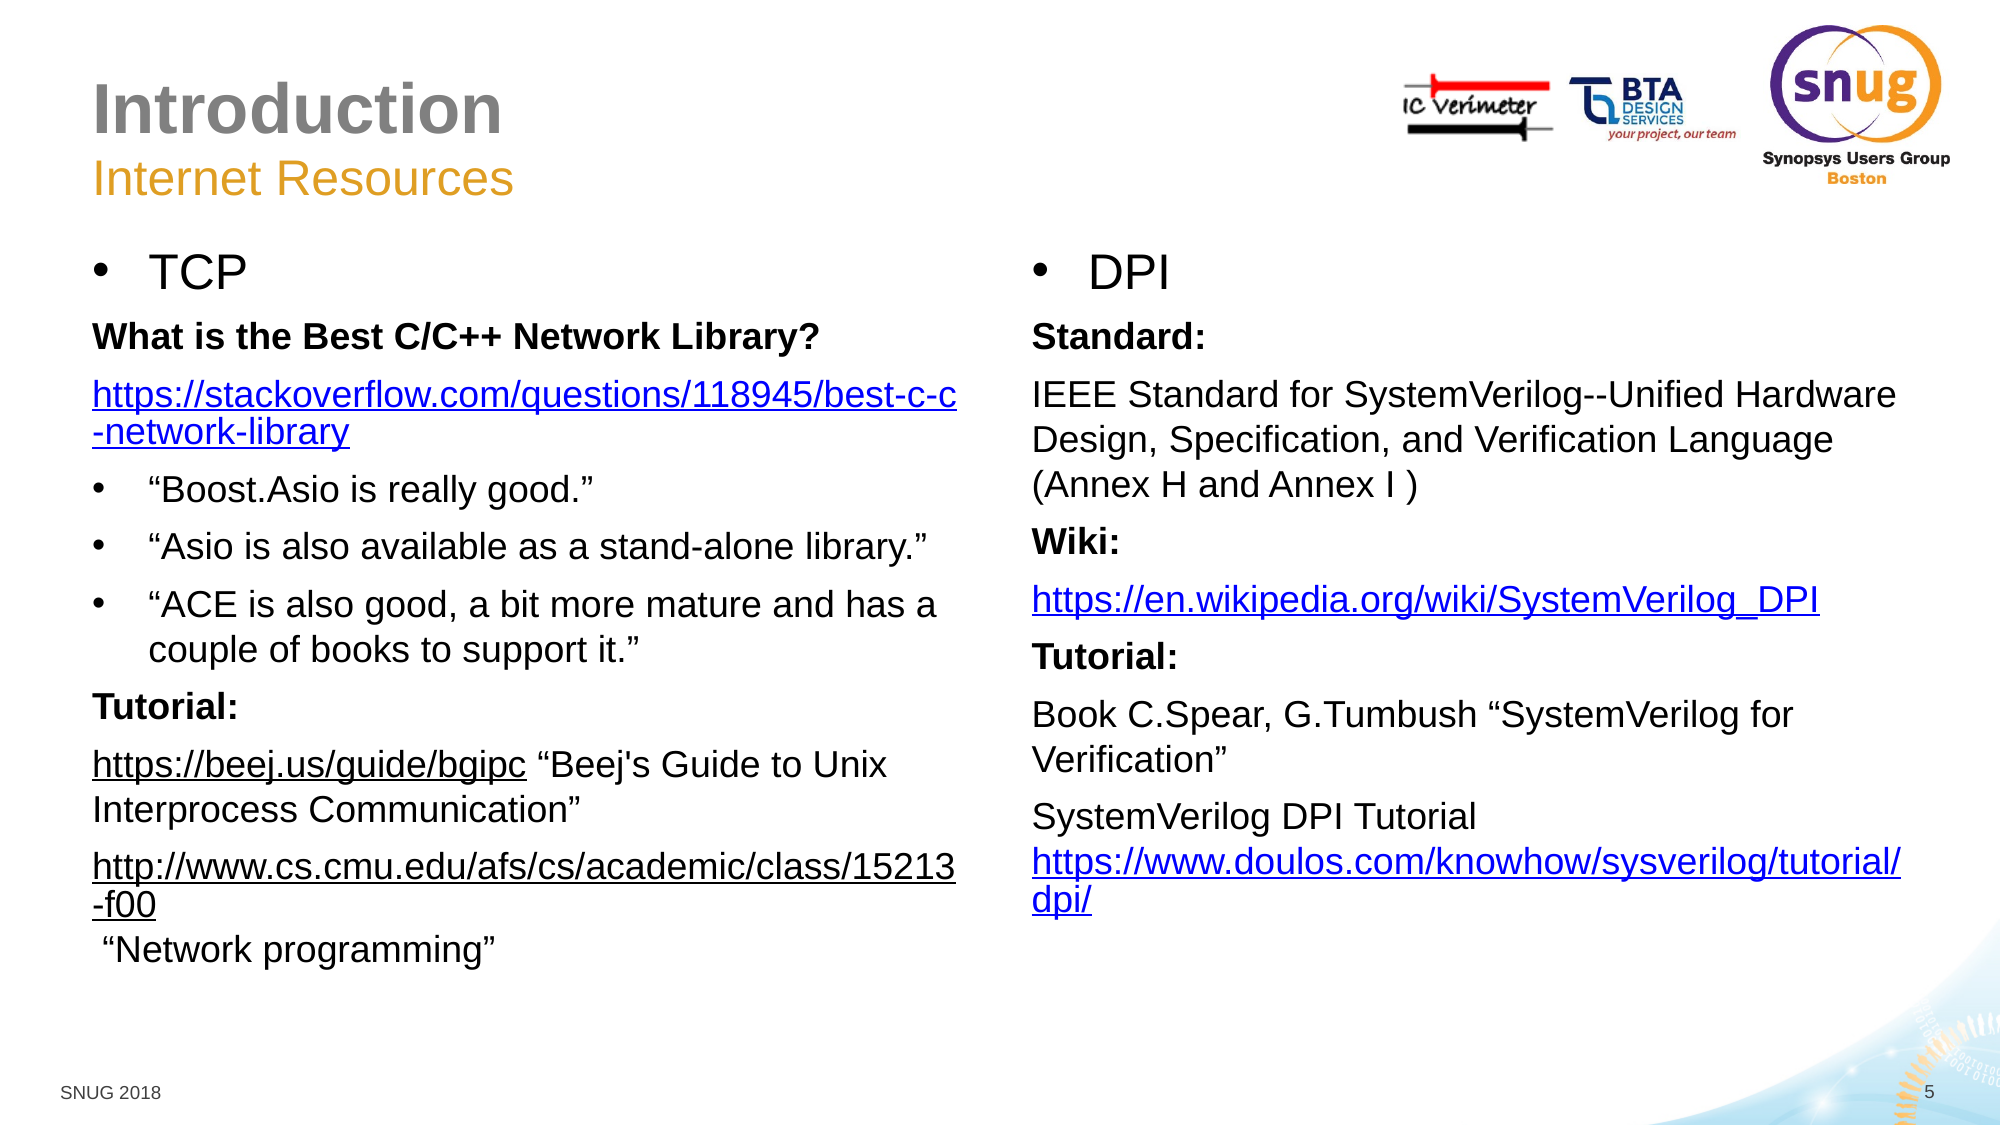

# Introduction
Internet Resources
TCP
What is the Best C/C++ Network Library?
https://stackoverflow.com/questions/118945/best-c-c-network-library
“Boost.Asio is really good.”
“Asio is also available as a stand-alone library.”
“ACE is also good, a bit more mature and has a couple of books to support it.”
Tutorial:
https://beej.us/guide/bgipc “Beej's Guide to Unix Interprocess Communication”
http://www.cs.cmu.edu/afs/cs/academic/class/15213-f00 “Network programming”

DPI
Standard:
IEEE Standard for SystemVerilog--Unified Hardware Design, Specification, and Verification Language (Annex H and Annex I )
Wiki:
https://en.wikipedia.org/wiki/SystemVerilog_DPI
Tutorial:
Book C.Spear, G.Tumbush “SystemVerilog for Verification”
SystemVerilog DPI Tutorial https://www.doulos.com/knowhow/sysverilog/tutorial/dpi/